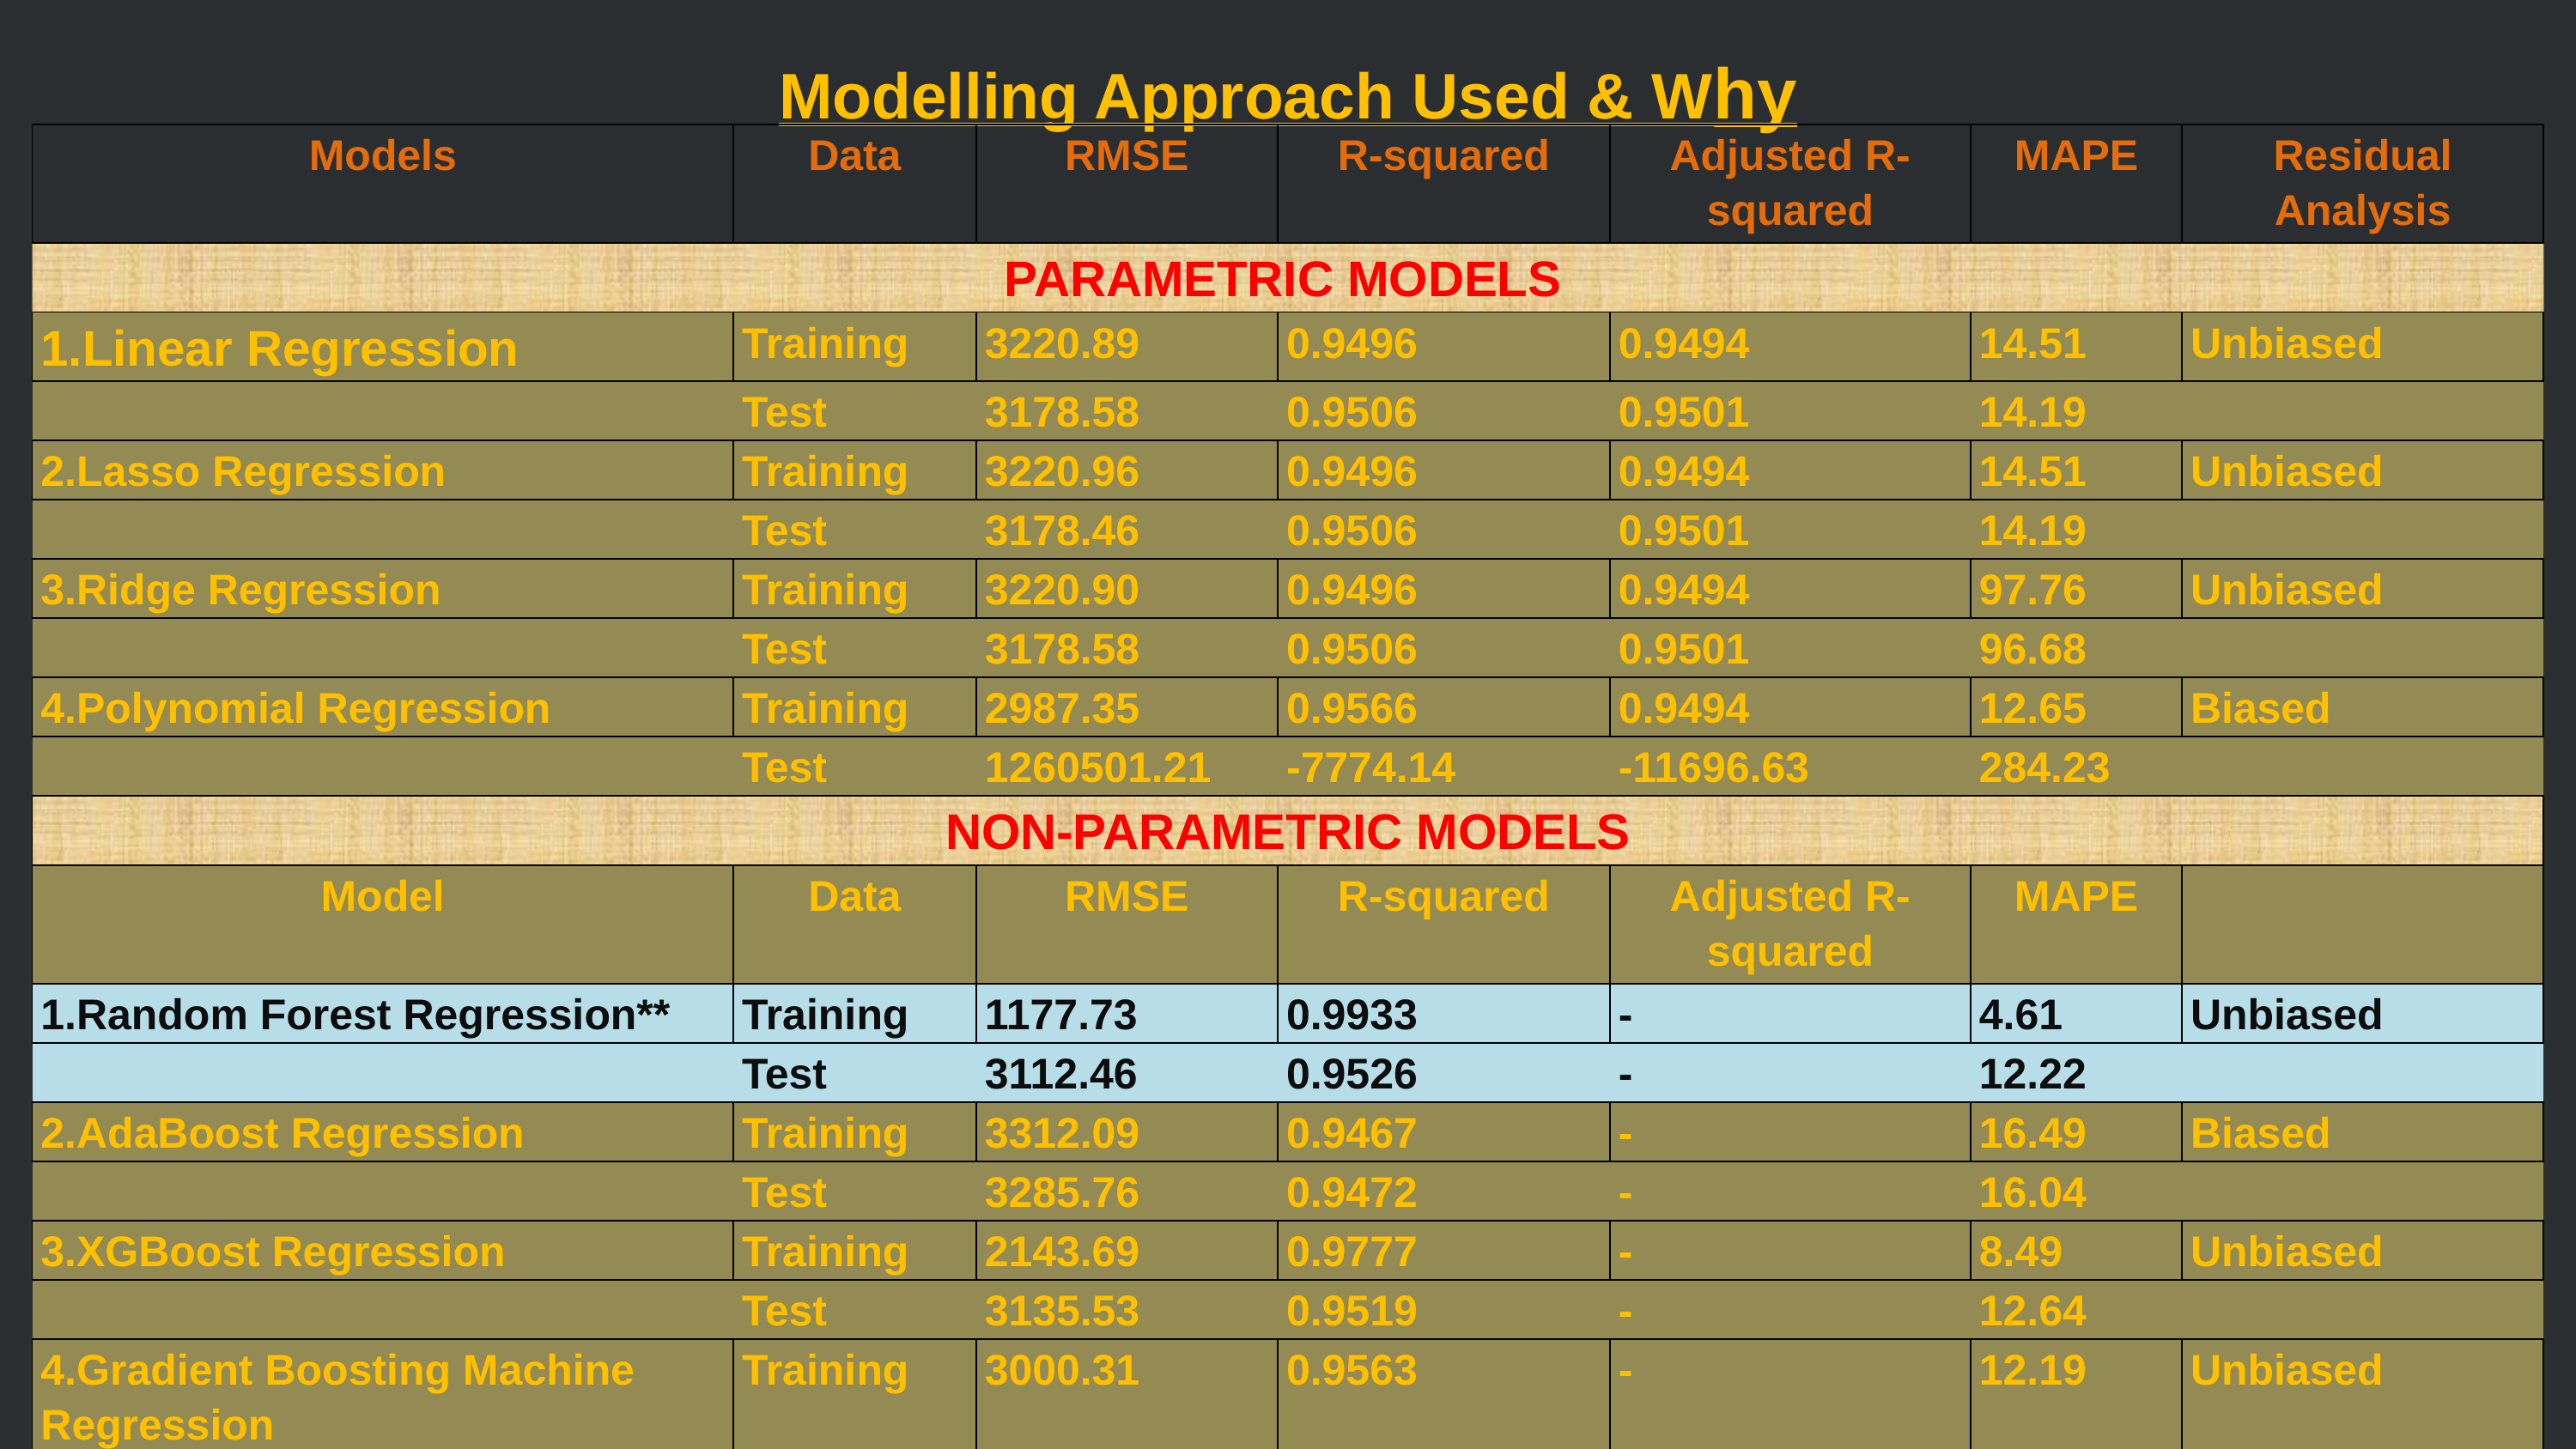

Modelling Approach Used & Why
| Models | Data | RMSE | R-squared | Adjusted R-squared | MAPE | Residual Analysis |
| --- | --- | --- | --- | --- | --- | --- |
| PARAMETRIC MODELS |  |  |  |  |  |  |
| 1.Linear Regression | Training | 3220.89 | 0.9496 | 0.9494 | 14.51 | Unbiased |
|  | Test | 3178.58 | 0.9506 | 0.9501 | 14.19 |  |
| 2.Lasso Regression | Training | 3220.96 | 0.9496 | 0.9494 | 14.51 | Unbiased |
|  | Test | 3178.46 | 0.9506 | 0.9501 | 14.19 |  |
| 3.Ridge Regression | Training | 3220.90 | 0.9496 | 0.9494 | 97.76 | Unbiased |
|  | Test | 3178.58 | 0.9506 | 0.9501 | 96.68 |  |
| 4.Polynomial Regression | Training | 2987.35 | 0.9566 | 0.9494 | 12.65 | Biased |
|  | Test | 1260501.21 | -7774.14 | -11696.63 | 284.23 |  |
| NON-PARAMETRIC MODELS |  |  |  |  |  |  |
| Model | Data | RMSE | R-squared | Adjusted R-squared | MAPE |  |
| 1.Random Forest Regression\*\* | Training | 1177.73 | 0.9933 | - | 4.61 | Unbiased |
|  | Test | 3112.46 | 0.9526 | - | 12.22 |  |
| 2.AdaBoost Regression | Training | 3312.09 | 0.9467 | - | 16.49 | Biased |
|  | Test | 3285.76 | 0.9472 | - | 16.04 |  |
| 3.XGBoost Regression | Training | 2143.69 | 0.9777 | - | 8.49 | Unbiased |
|  | Test | 3135.53 | 0.9519 | - | 12.64 |  |
| 4.Gradient Boosting Machine Regression | Training | 3000.31 | 0.9563 | - | 12.19 | Unbiased |
|  | Test | 3005.71 | 0.9558 | - | 12.12 |  |